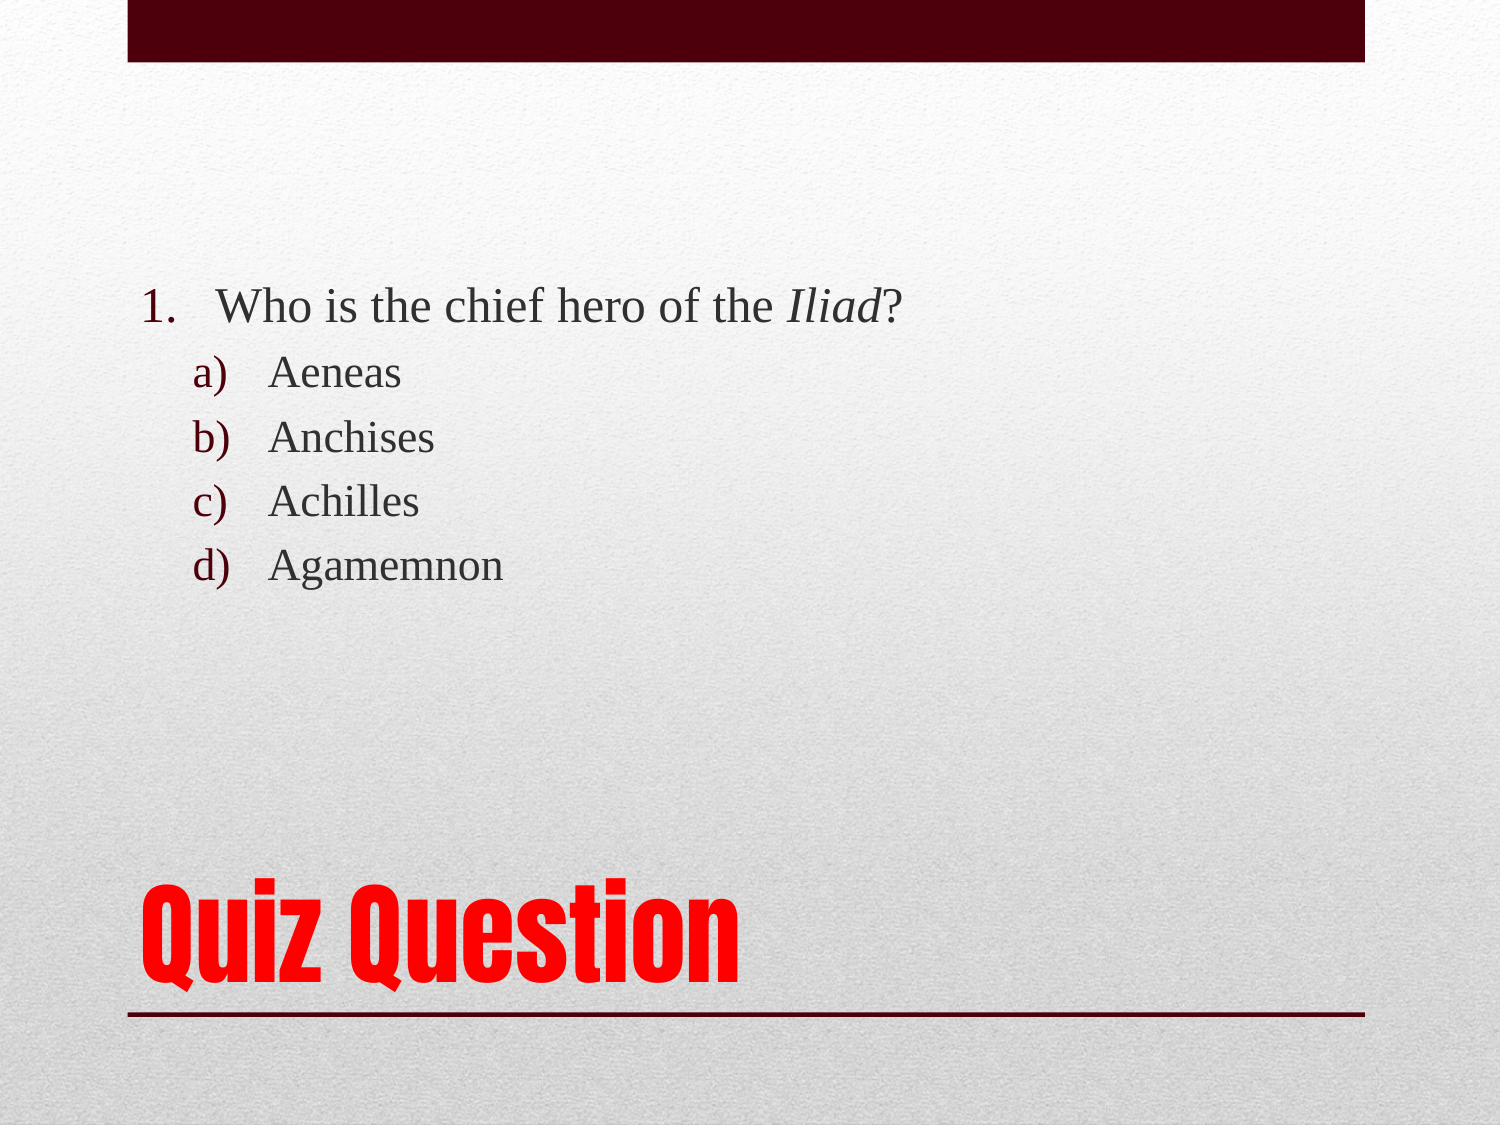

Who is the chief hero of the Iliad?
Aeneas
Anchises
Achilles
Agamemnon
# Quiz Question